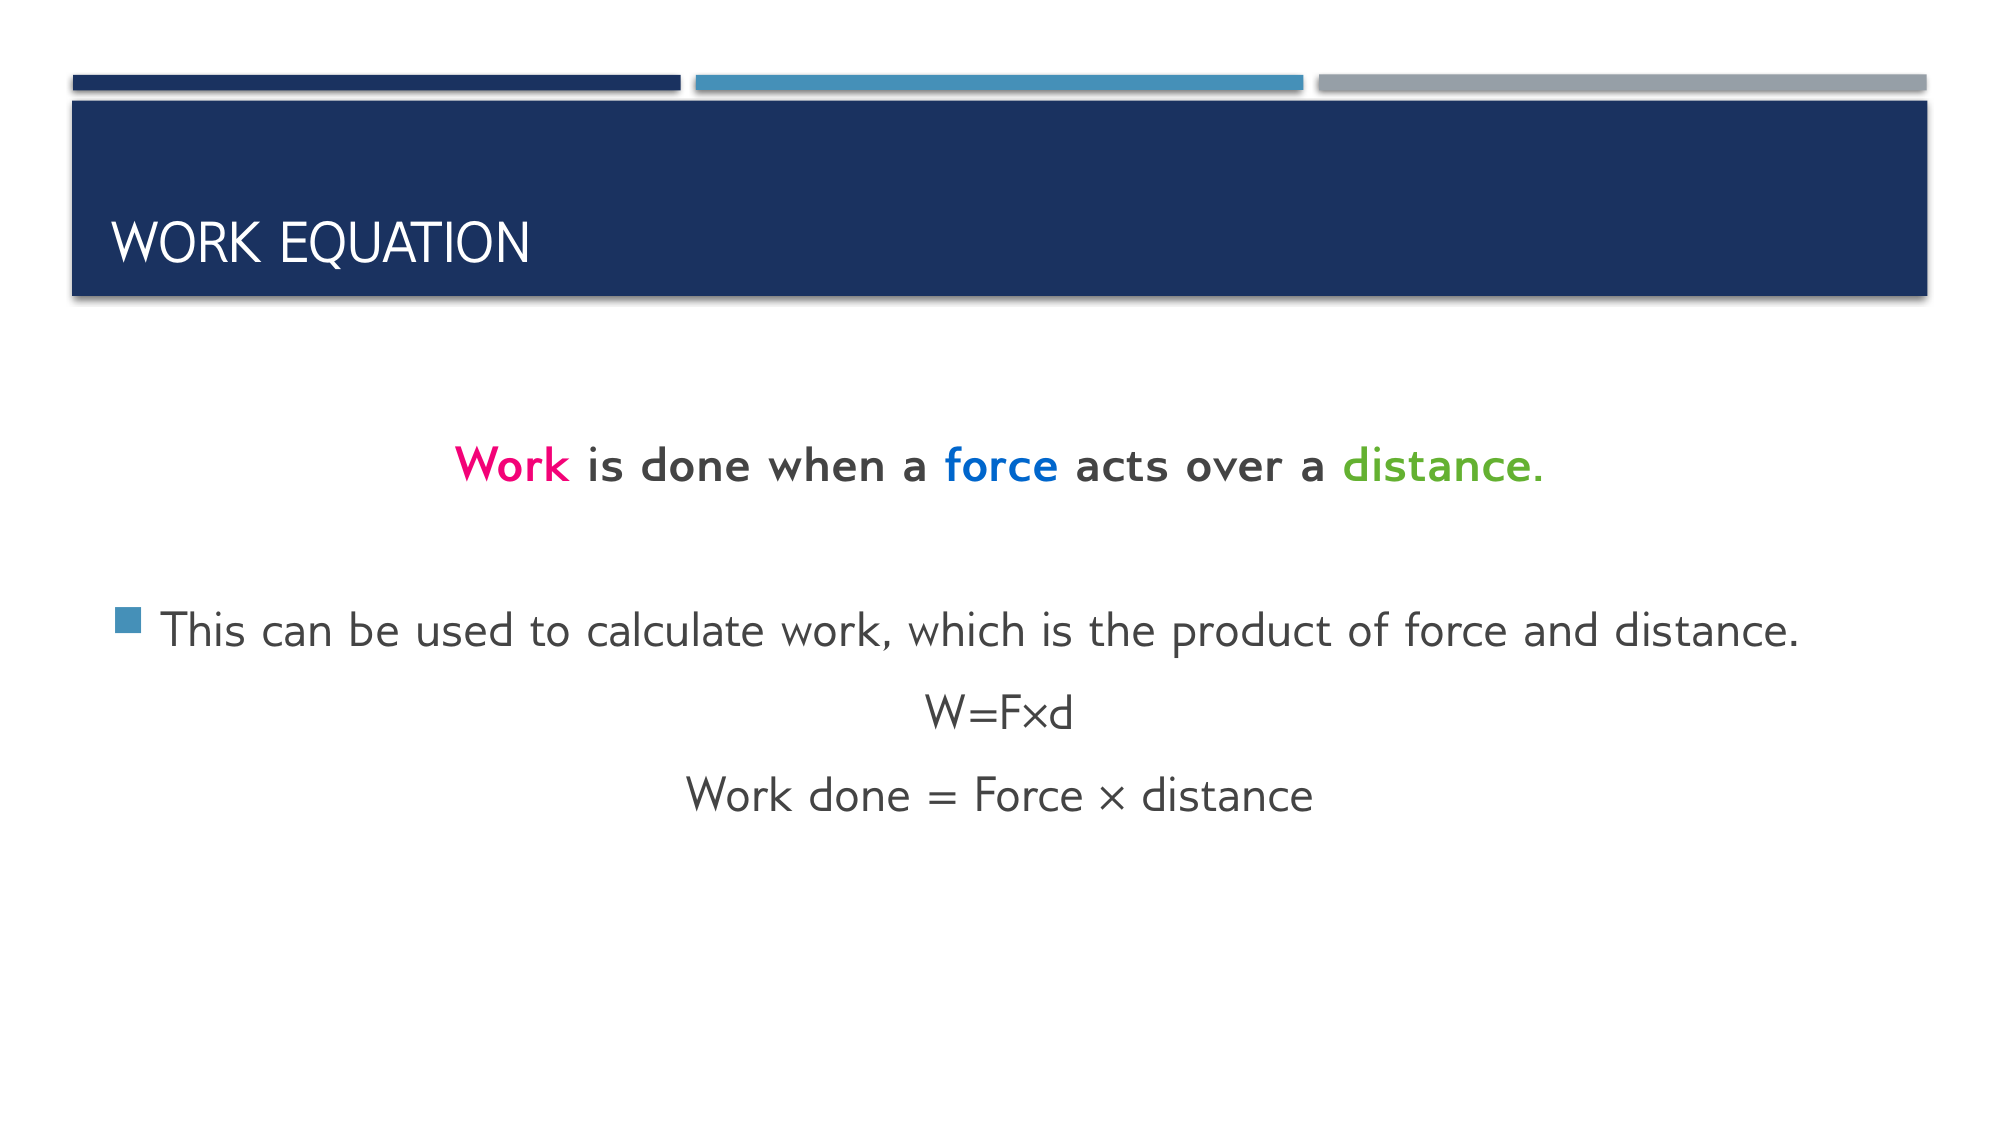

# Work equation
Work is done when a force acts over a distance.

This can be used to calculate work, which is the product of force and distance.
W=F×d
Work done = Force × distance